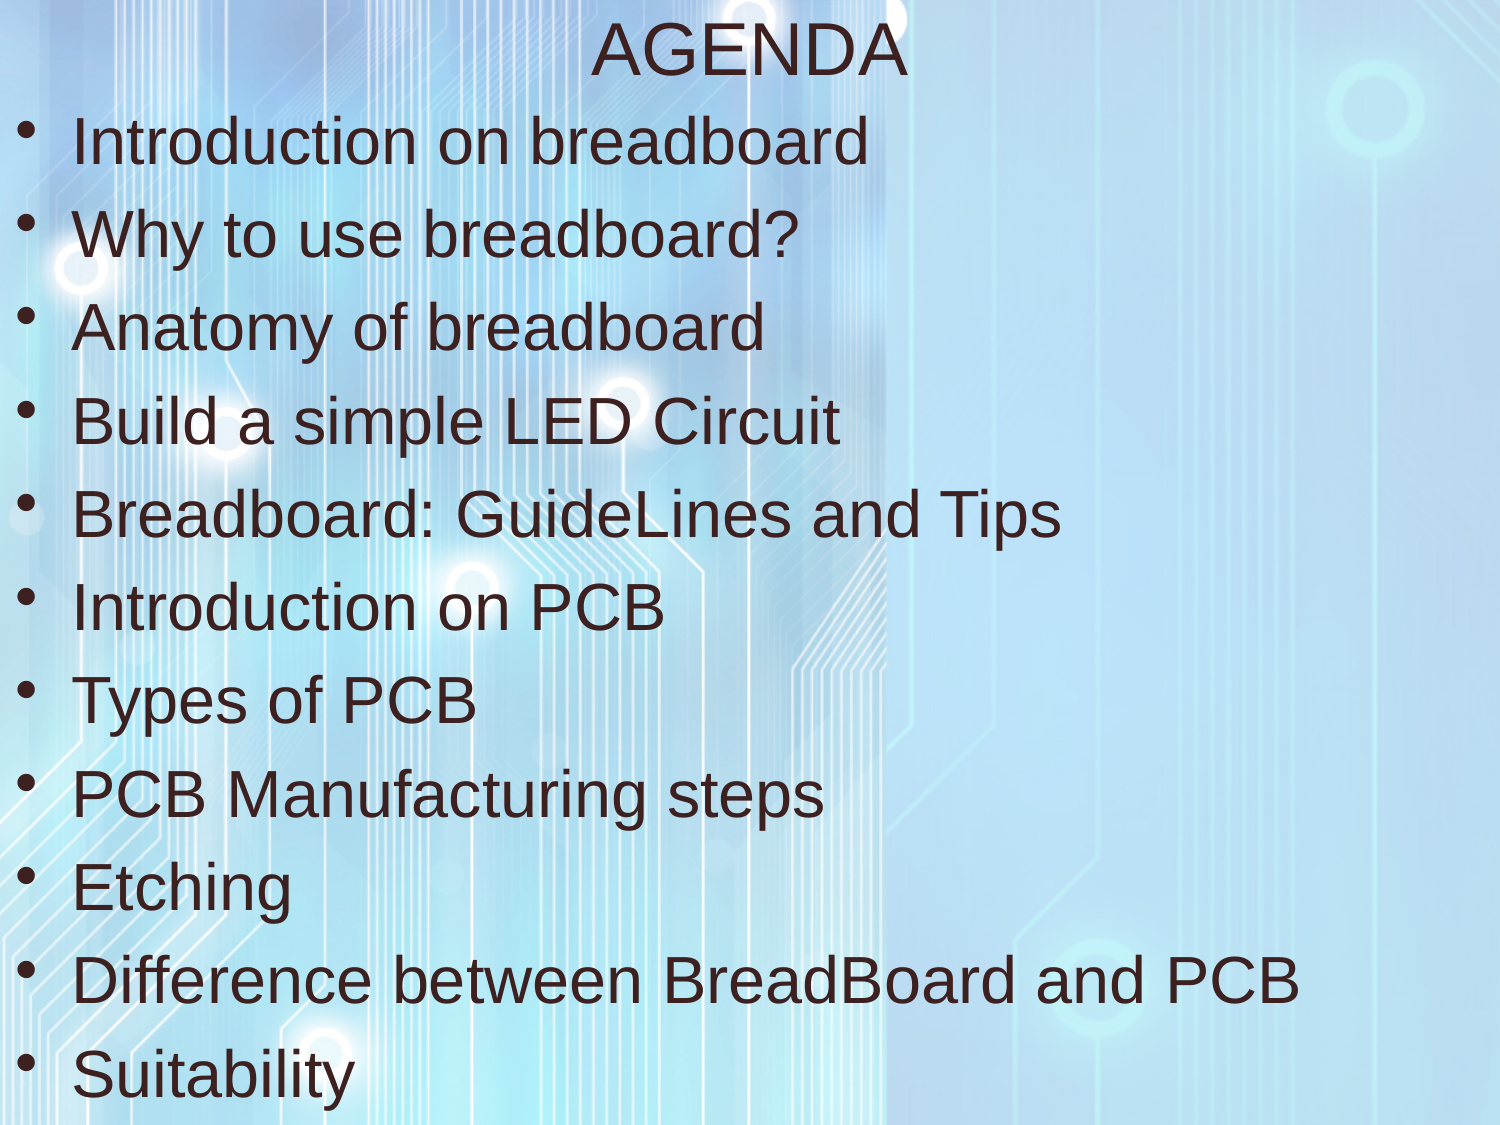

# AGENDA
Introduction on breadboard
Why to use breadboard?
Anatomy of breadboard
Build a simple LED Circuit
Breadboard: GuideLines and Tips
Introduction on PCB
Types of PCB
PCB Manufacturing steps
Etching
Difference between BreadBoard and PCB
Suitability